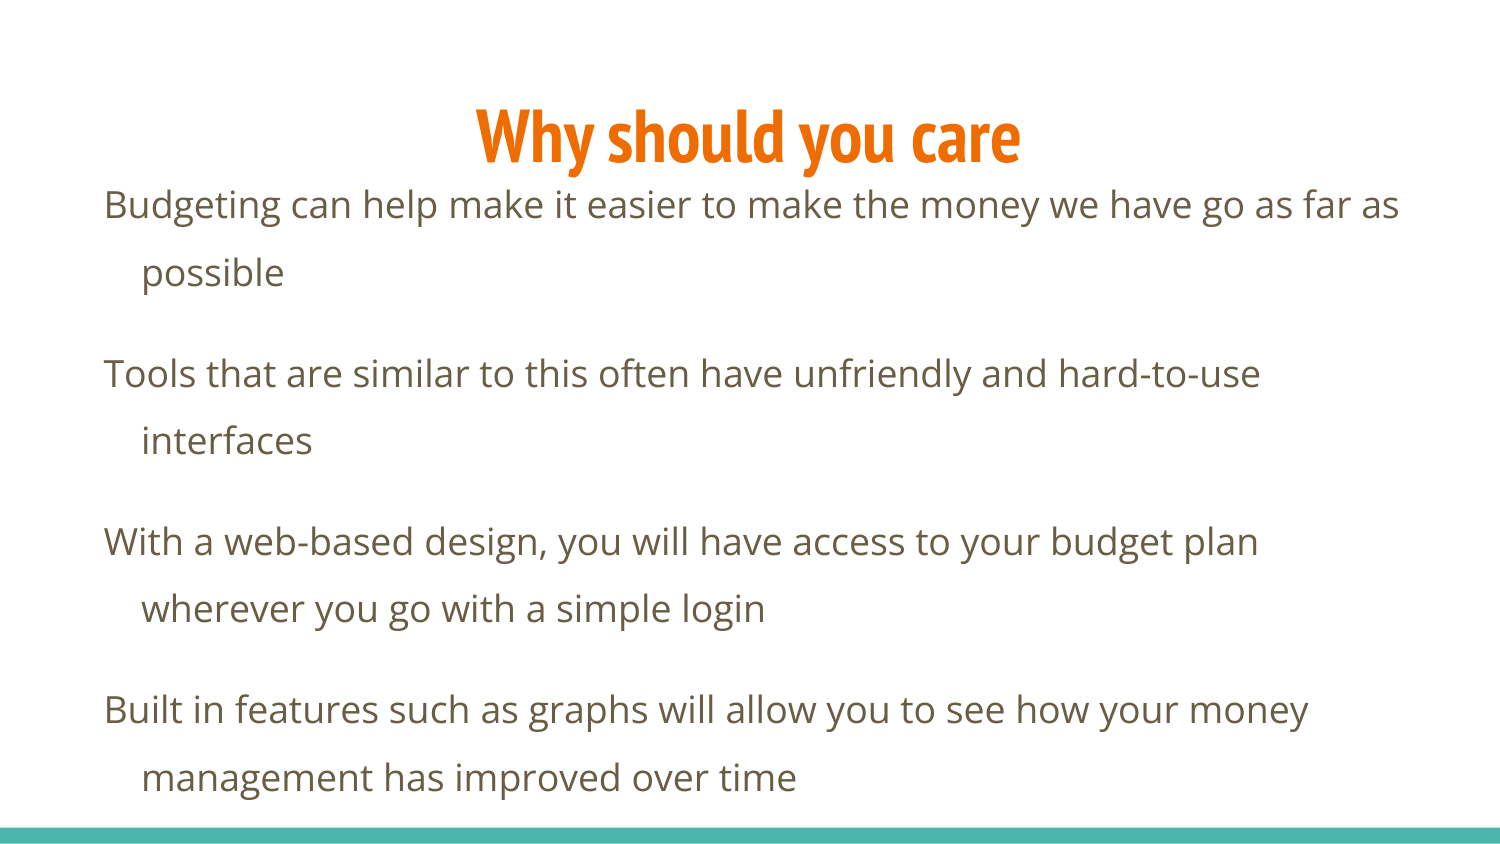

# Why should you care
Budgeting can help make it easier to make the money we have go as far as possible
Tools that are similar to this often have unfriendly and hard-to-use interfaces
With a web-based design, you will have access to your budget plan wherever you go with a simple login
Built in features such as graphs will allow you to see how your money management has improved over time